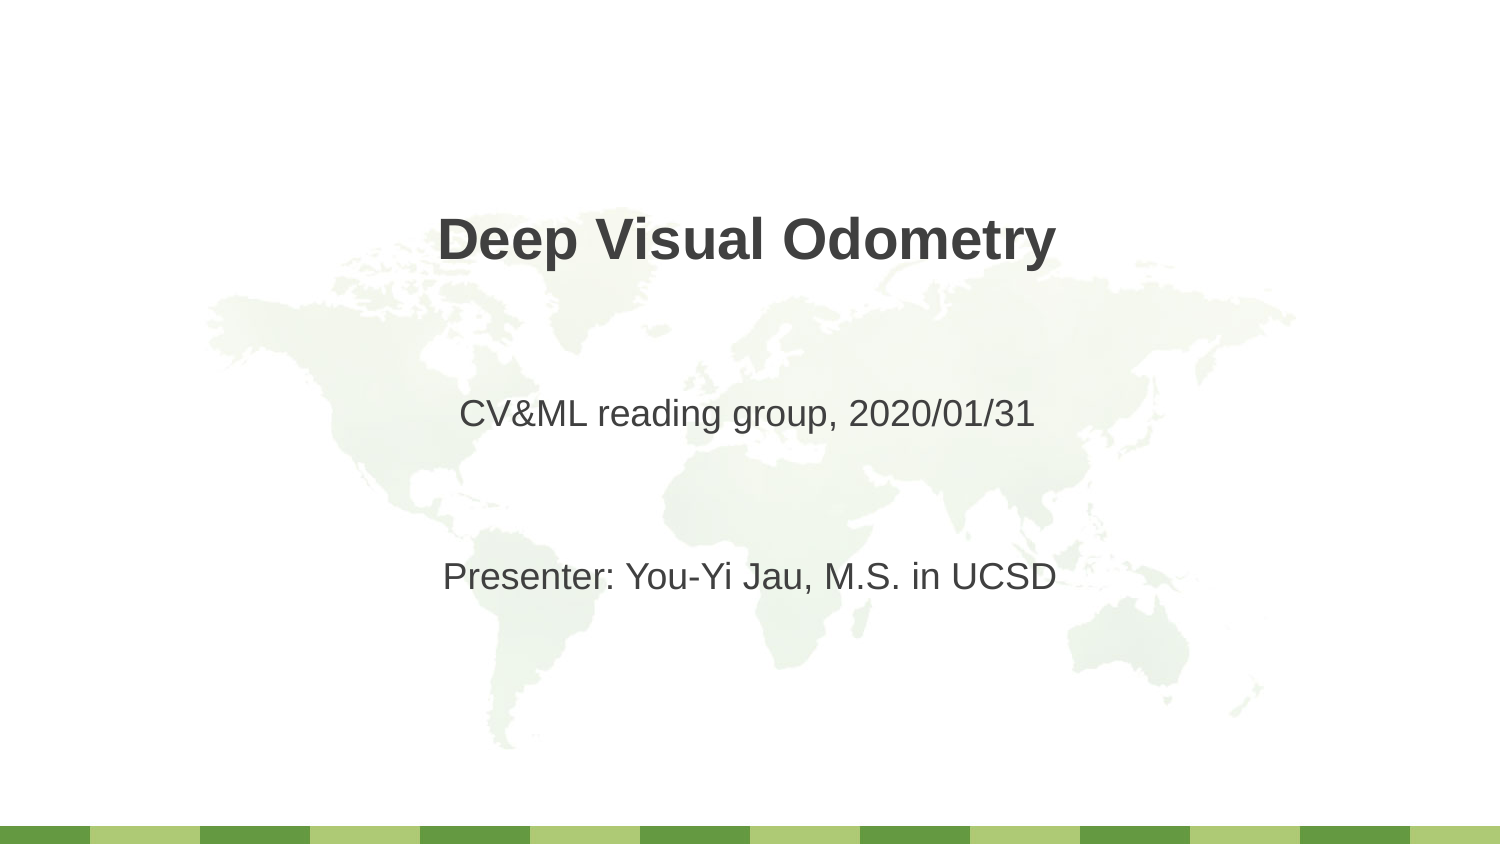

# Deep Visual Odometry
CV&ML reading group, 2020/01/31
Presenter: You-Yi Jau, M.S. in UCSD